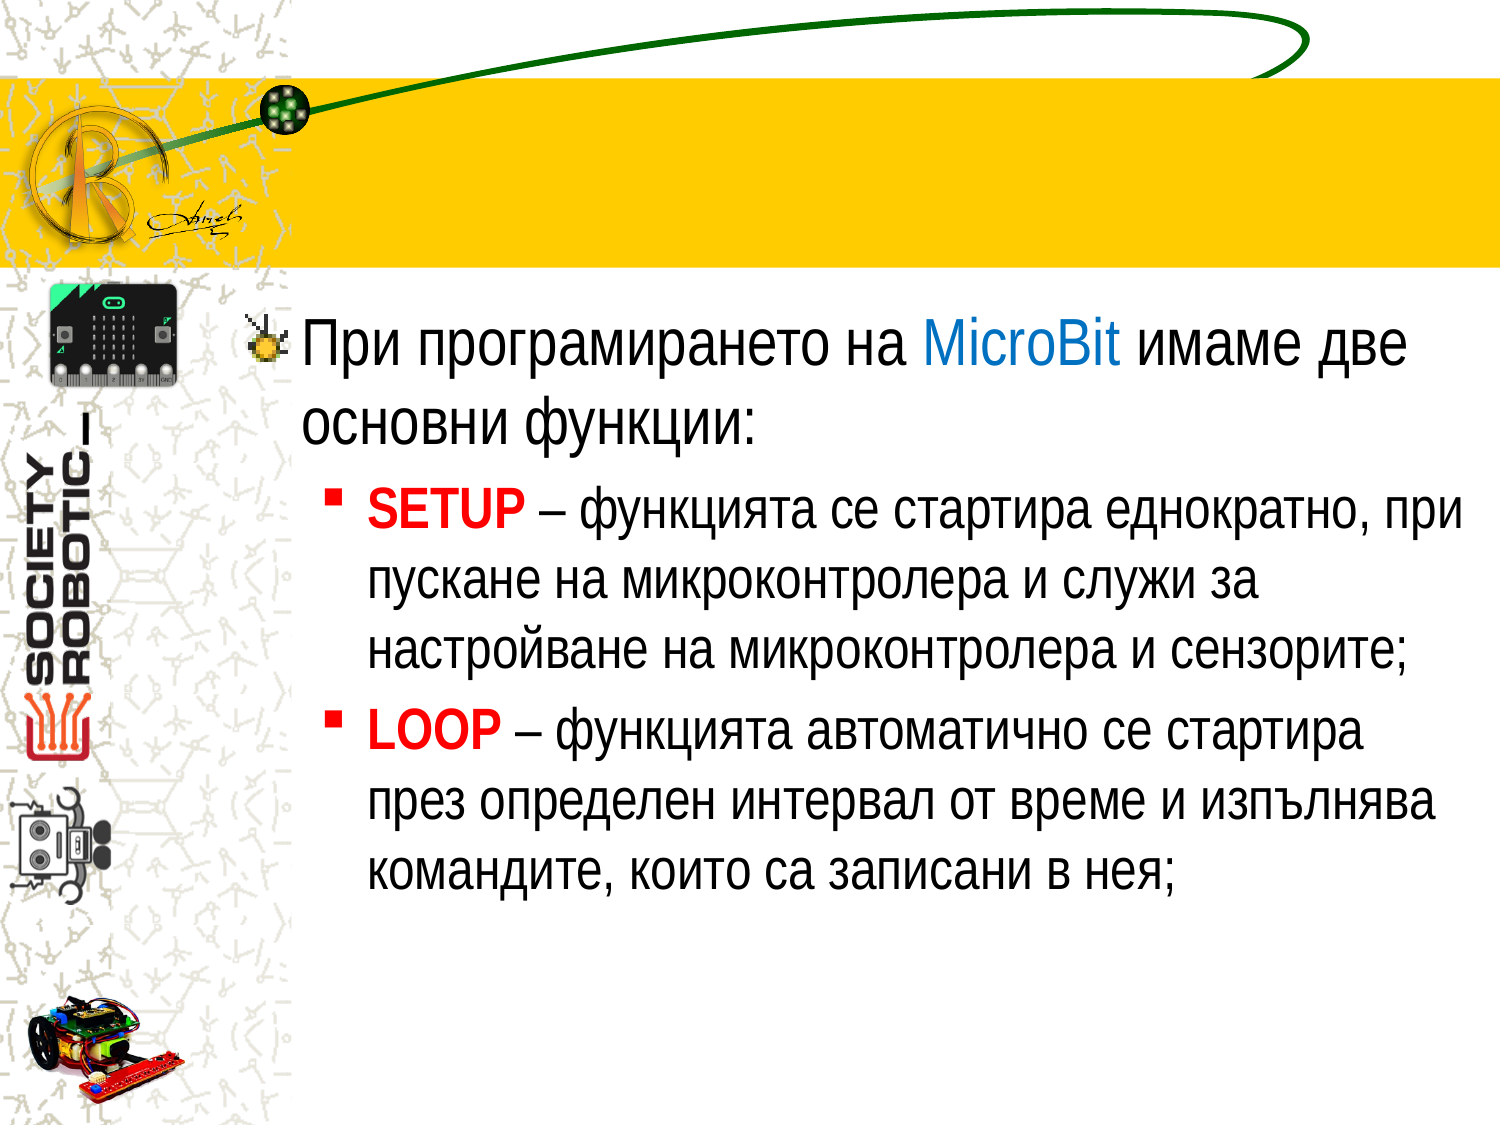

При програмирането на MicroBit имаме две основни функции:
SETUP – функцията се стартира еднократно, при пускане на микроконтролера и служи за настройване на микроконтролера и сензорите;
LOOP – функцията автоматично се стартира през определен интервал от време и изпълнява командите, които са записани в нея;